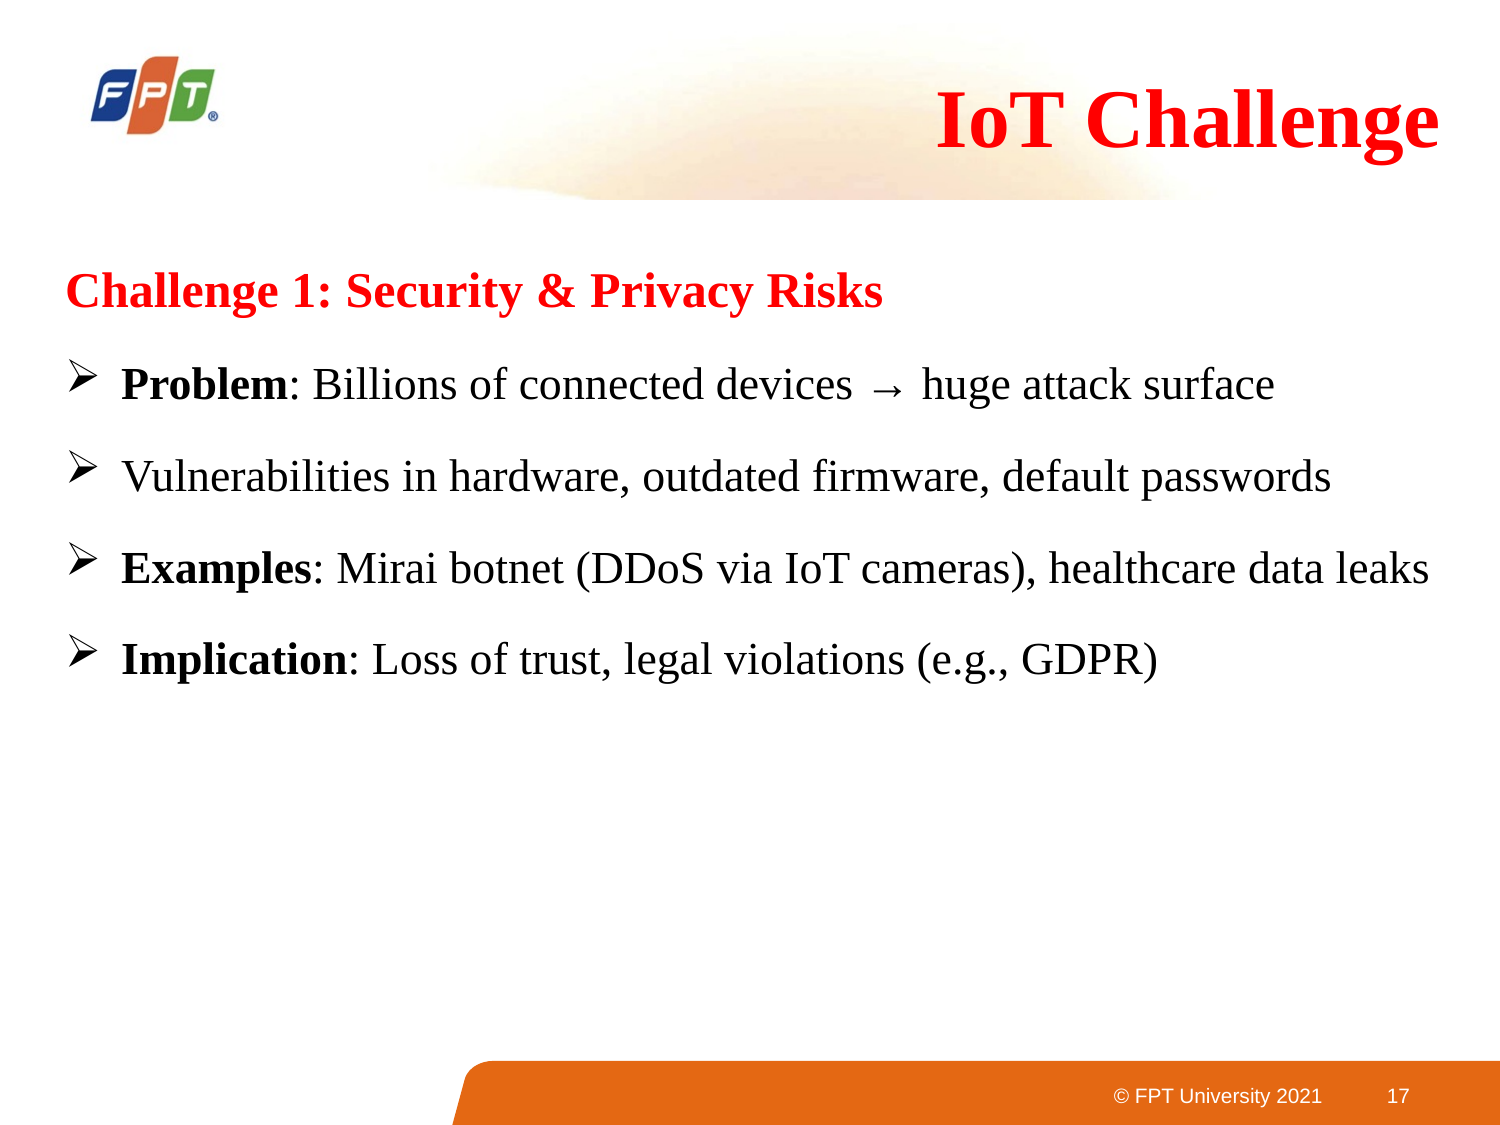

# IoT Challenge
Challenge 1: Security & Privacy Risks
Problem: Billions of connected devices → huge attack surface
Vulnerabilities in hardware, outdated firmware, default passwords
Examples: Mirai botnet (DDoS via IoT cameras), healthcare data leaks
Implication: Loss of trust, legal violations (e.g., GDPR)